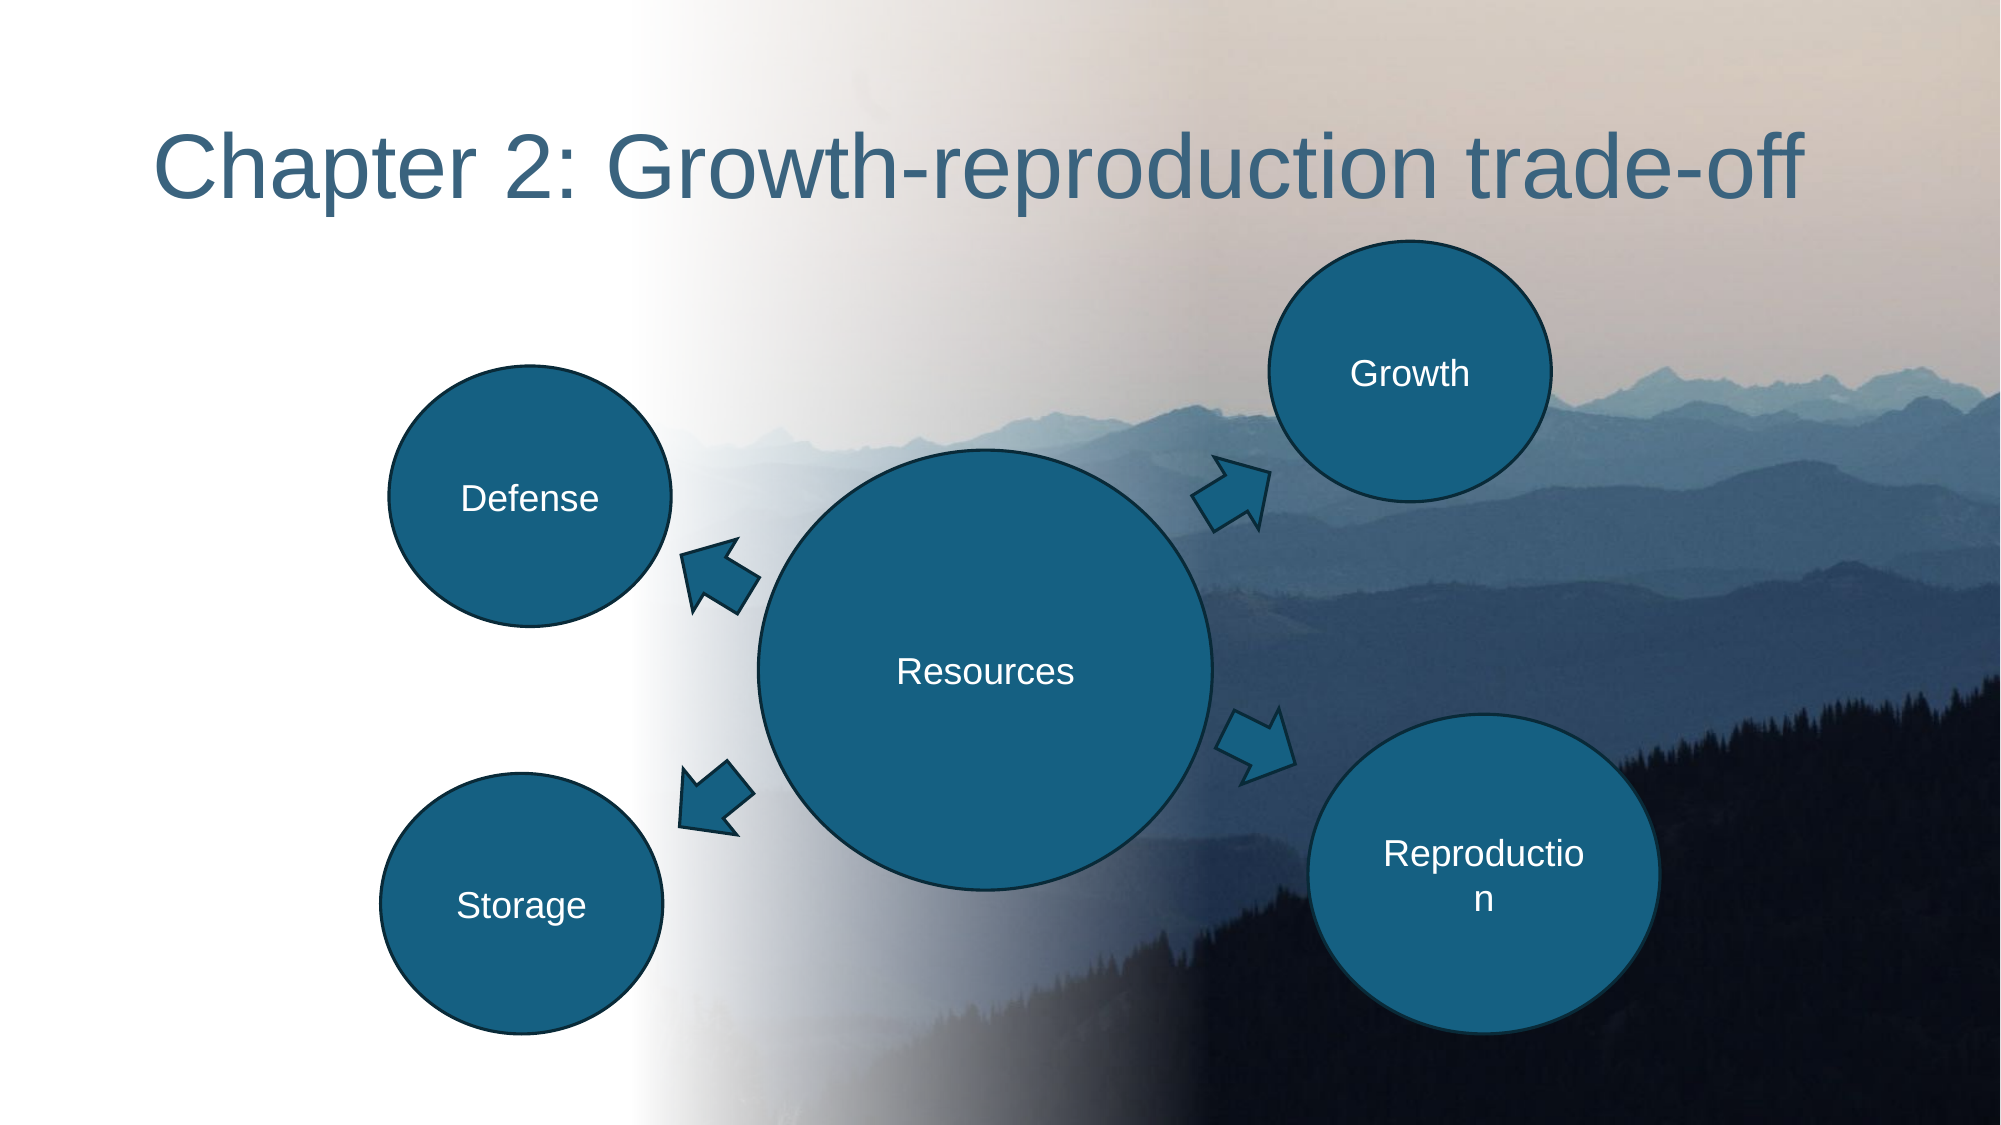

# Chapter 2: Growth-reproduction trade-off
Growth

Defense
Resources

Reproduction

Storage